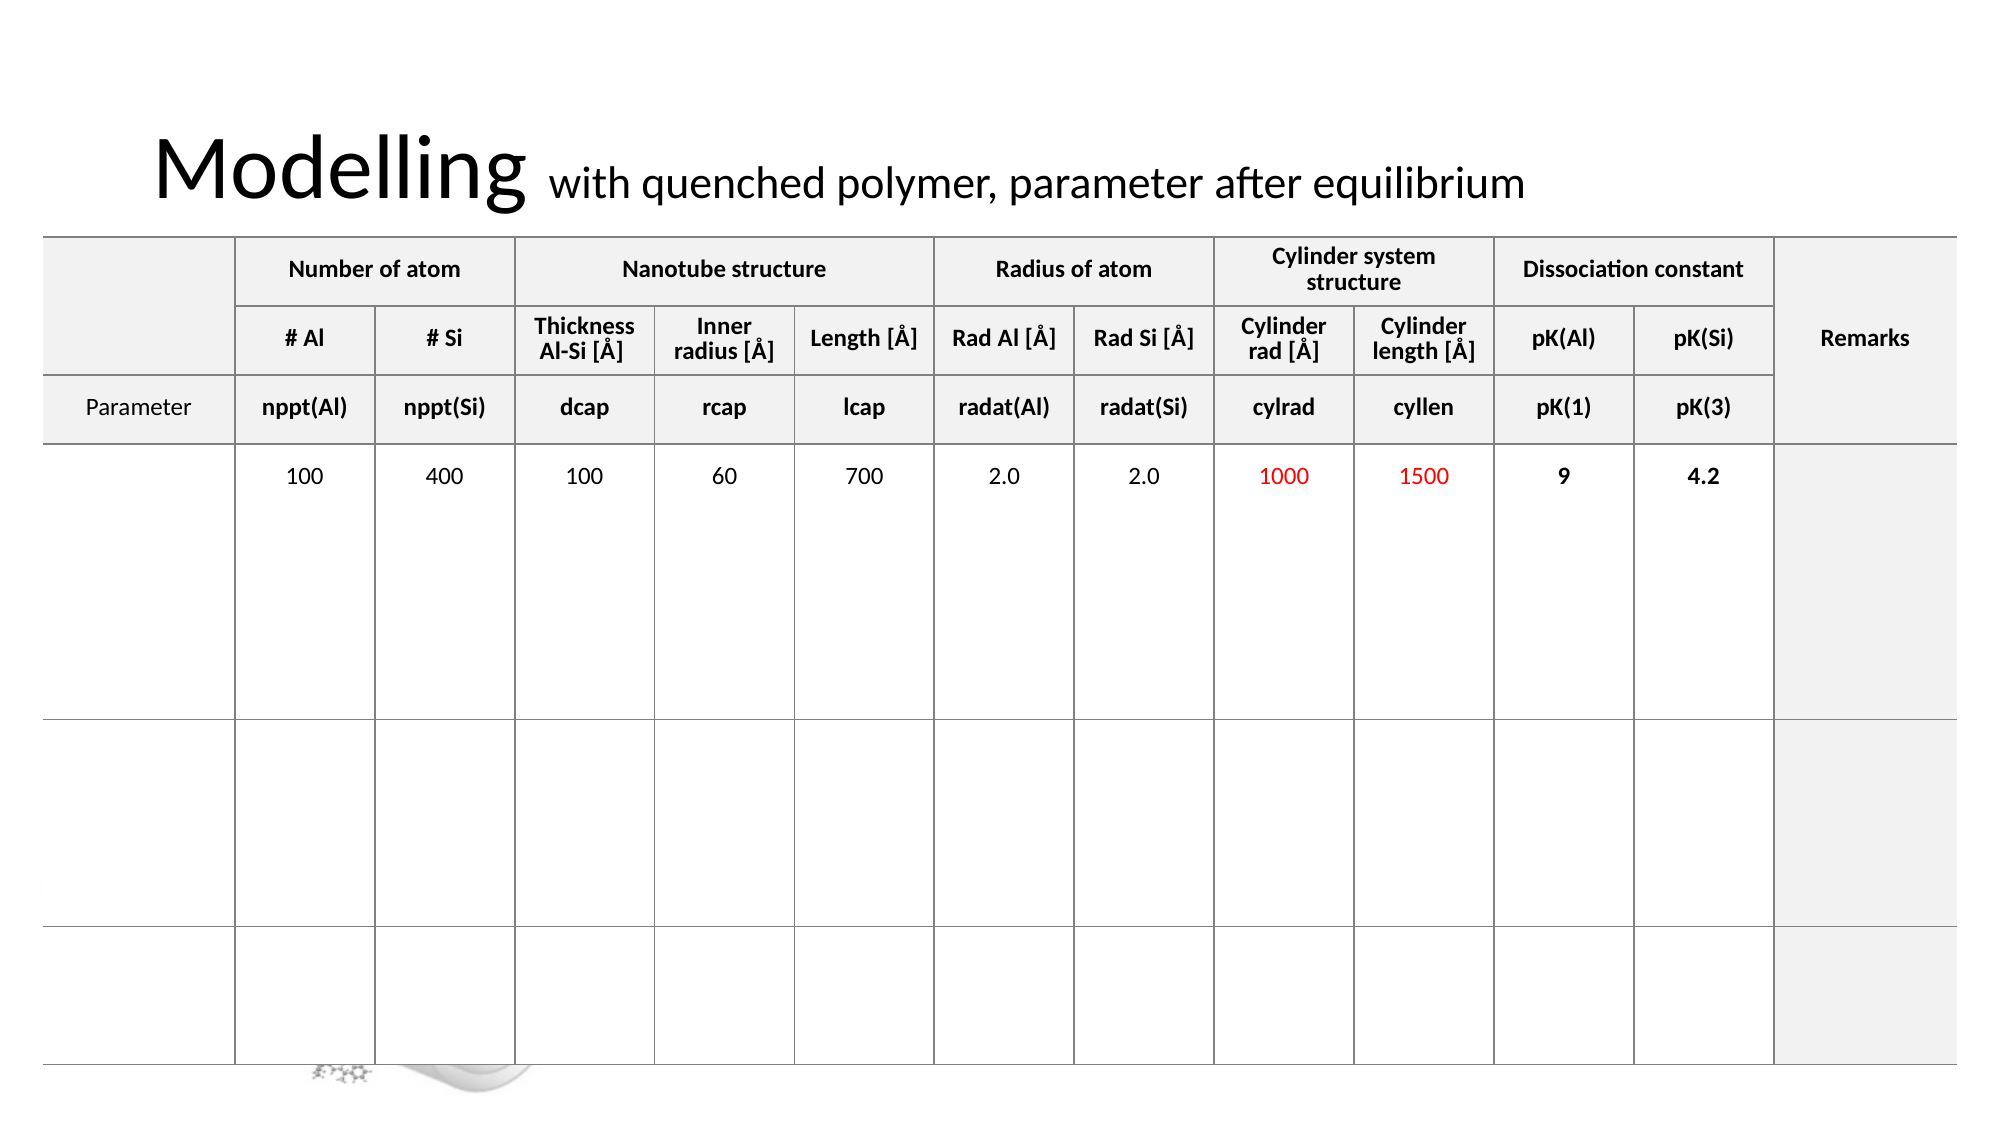

# Modelling with quenched polymer, parameter after equilibrium
|  | Number of atom |  | Nanotube structure |  |  | Radius of atom |  | Cylinder system structure |  | Dissociation constant |  | Remarks |
| --- | --- | --- | --- | --- | --- | --- | --- | --- | --- | --- | --- | --- |
|  | # Al | # Si | Thickness Al-Si [Å] | Inner radius [Å] | Length [Å] | Rad Al [Å] | Rad Si [Å] | Cylinder rad [Å] | Cylinder length [Å] | pK(Al) | pK(Si) |  |
| Parameter | nppt(Al) | nppt(Si) | dcap | rcap | lcap | radat(Al) | radat(Si) | cylrad | cyllen | pK(1) | pK(3) |  |
|  | 100 | 400 | 100 | 60 | 700 | 2.0 | 2.0 | 1000 | 1500 | 9 | 4.2 |  |
|  |  |  |  |  |  |  |  |  |  |  |  |  |
|  |  |  |  |  |  |  |  |  |  |  |  |  |
|  |  |  |  |  |  |  |  |  |  |  |  |  |
|  |  |  |  |  |  |  |  |  |  |  |  |  |
|  |  |  |  |  |  |  |  |  |  |  |  |  |
|  |  |  |  |  |  |  |  |  |  |  |  |  |
|  |  |  |  |  |  |  |  |  |  |  |  |  |
|  |  |  |  |  |  |  |  |  |  |  |  |  |